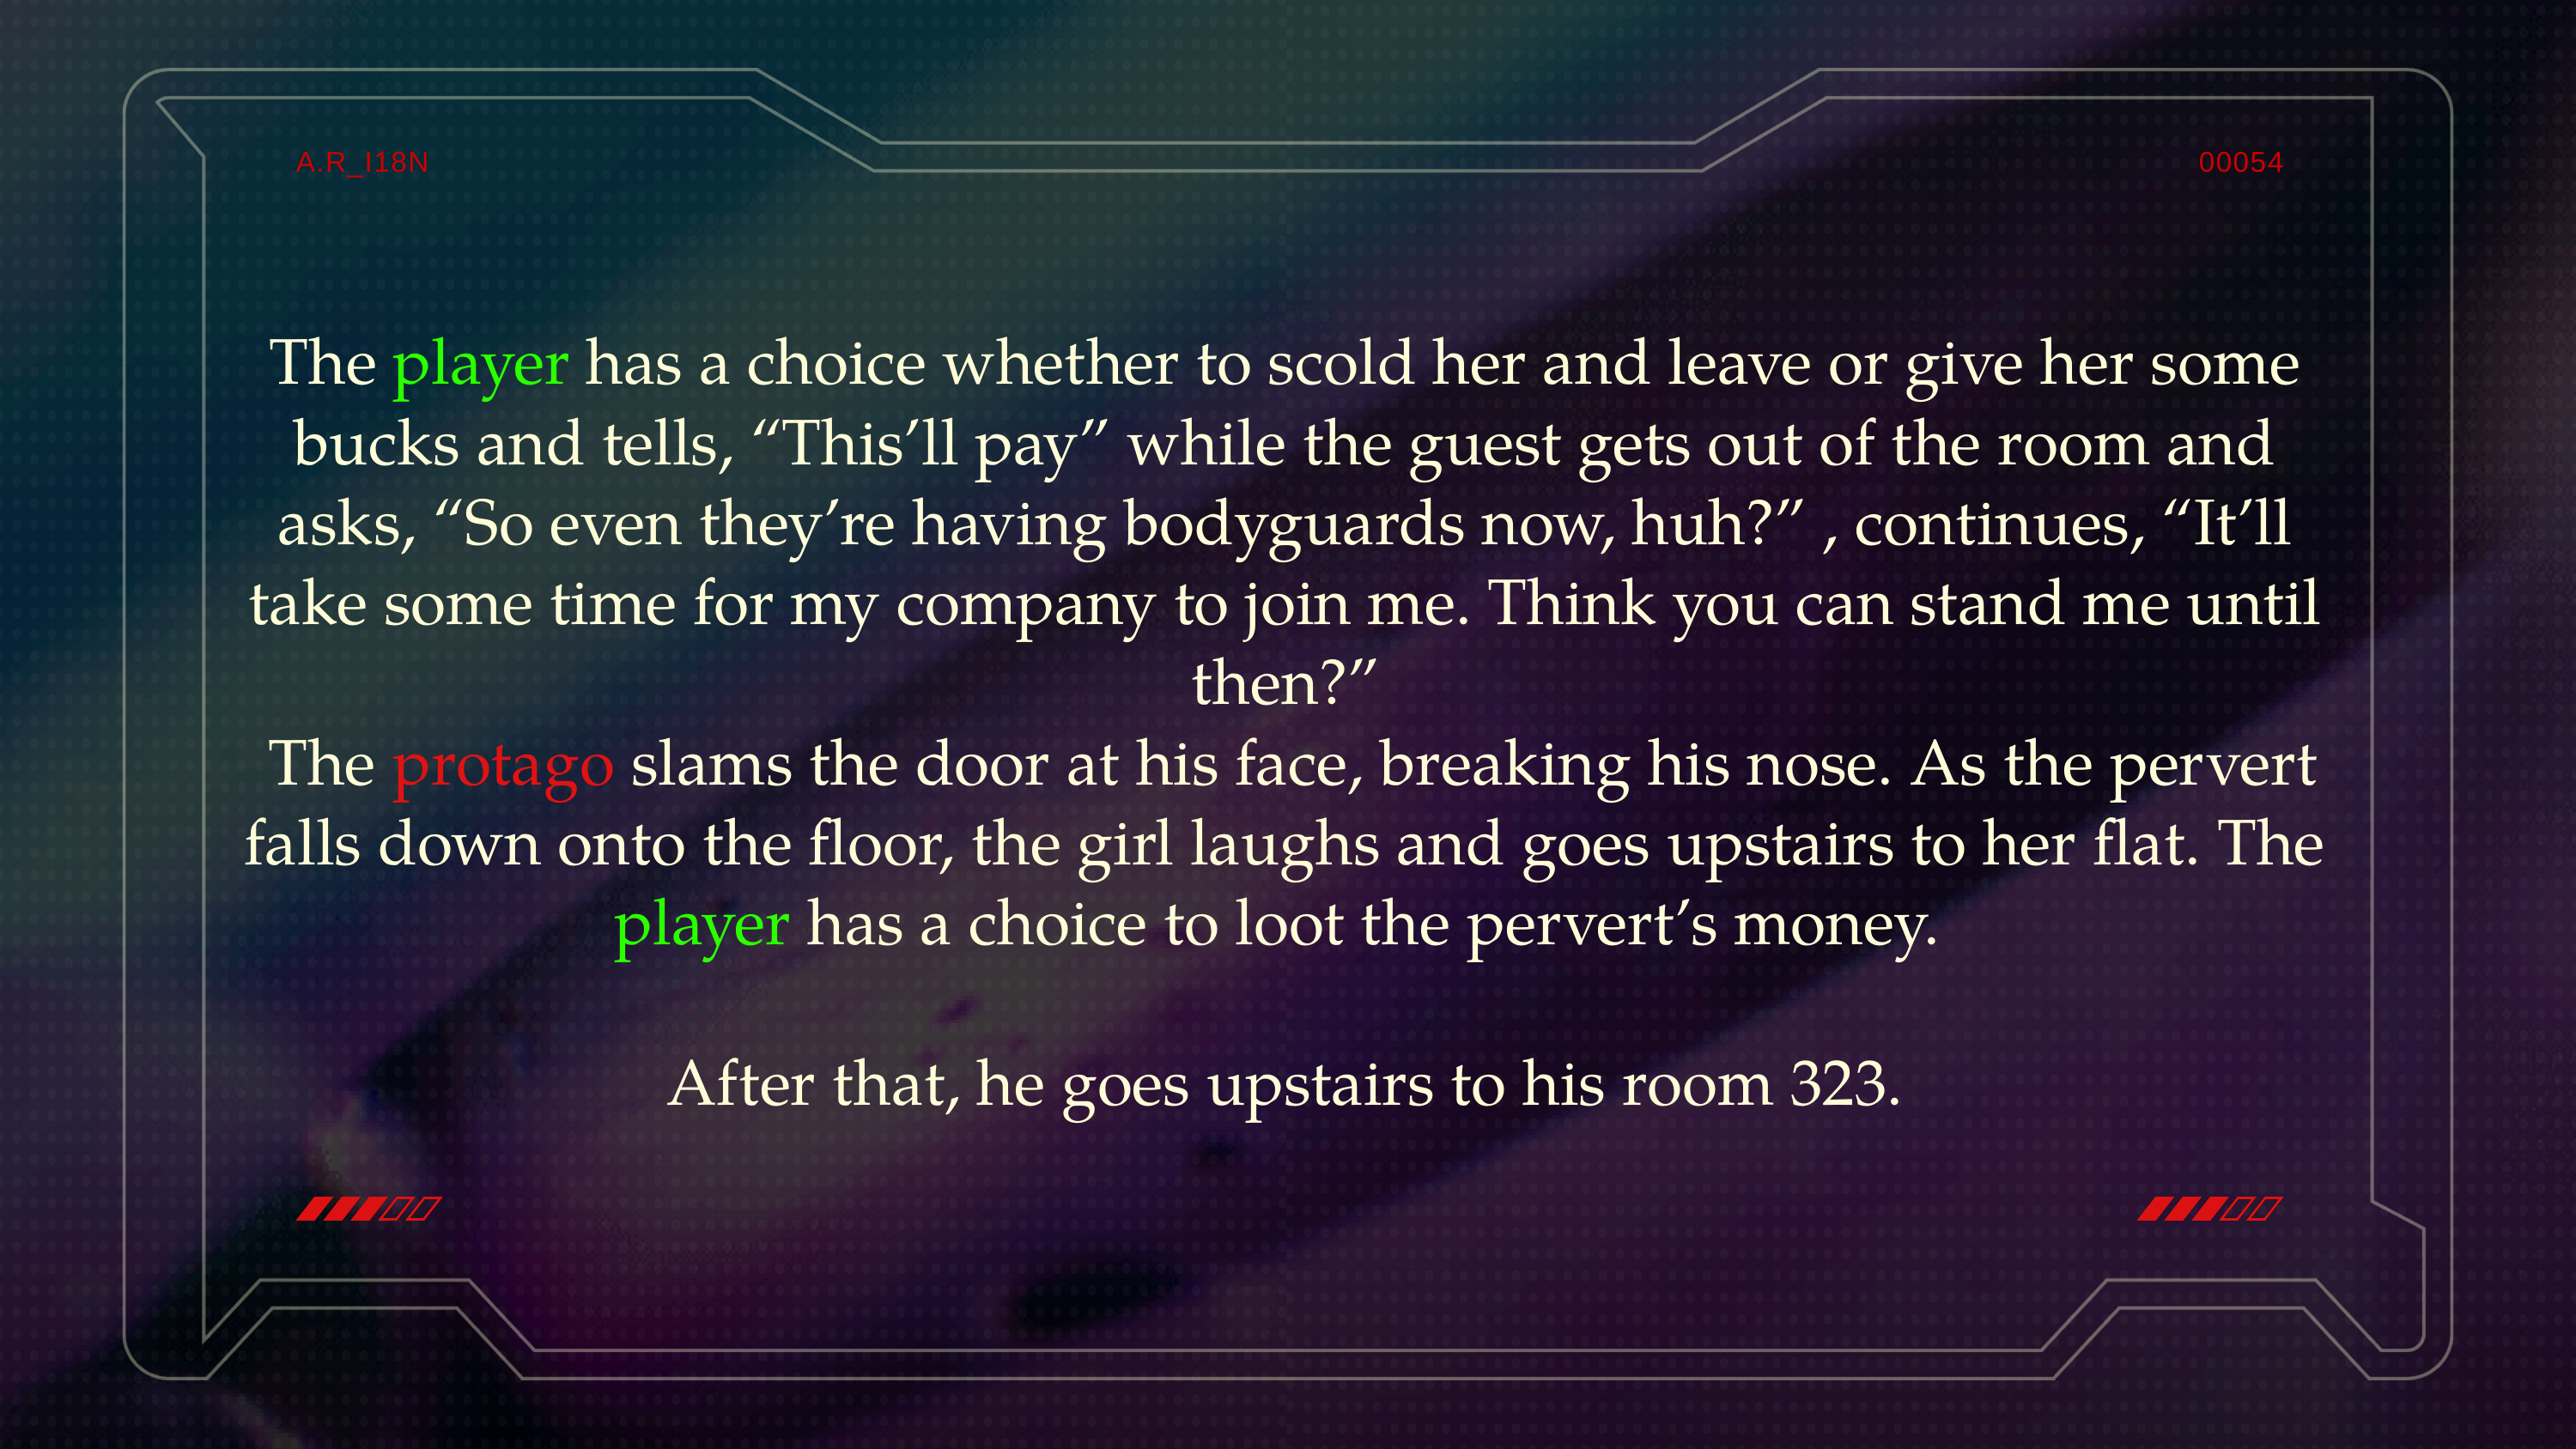

A.R_I18N
00054
The player has a choice whether to scold her and leave or give her some bucks and tells, “This’ll pay” while the guest gets out of the room and asks, “So even they’re having bodyguards now, huh?” , continues, “It’ll take some time for my company to join me. Think you can stand me until then?”
 The protago slams the door at his face, breaking his nose. As the pervert falls down onto the floor, the girl laughs and goes upstairs to her flat. The player has a choice to loot the pervert’s money.

After that, he goes upstairs to his room 323.